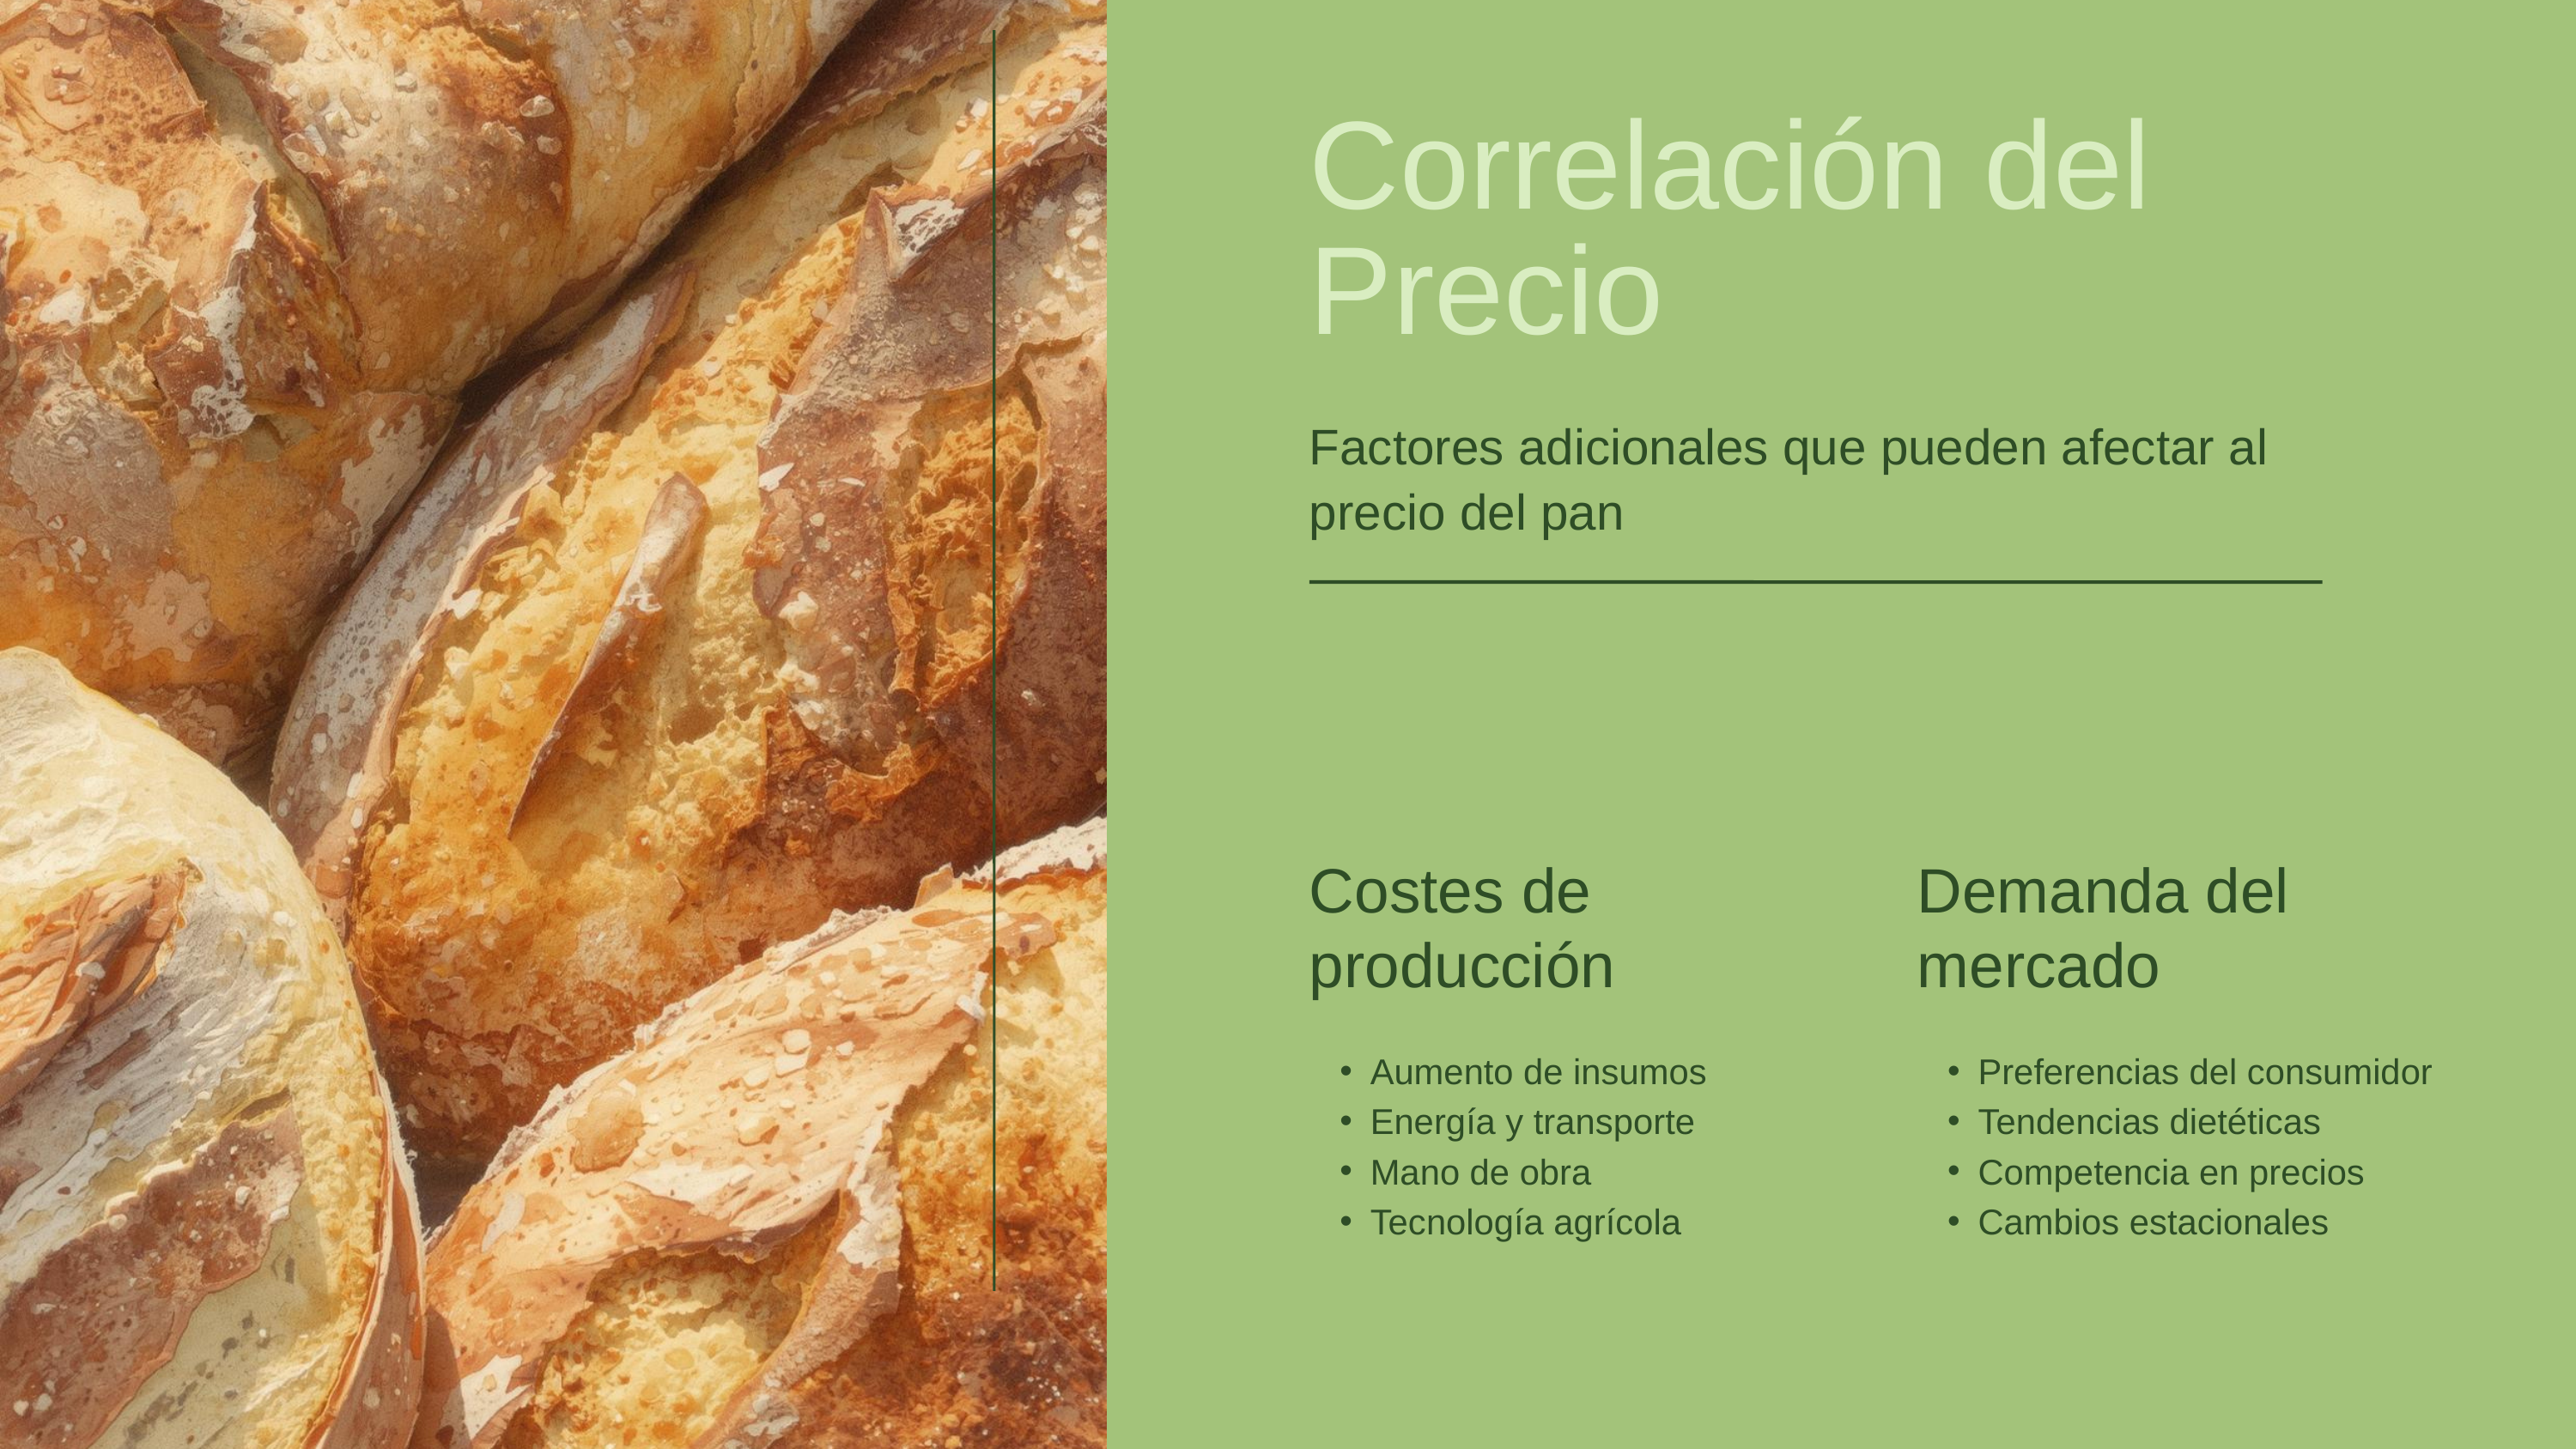

Correlación del Precio
Factores adicionales que pueden afectar al precio del pan

Costes de producción
Aumento de insumos
Energía y transporte
Mano de obra
Tecnología agrícola
Demanda del mercado
Preferencias del consumidor
Tendencias dietéticas
Competencia en precios
Cambios estacionales